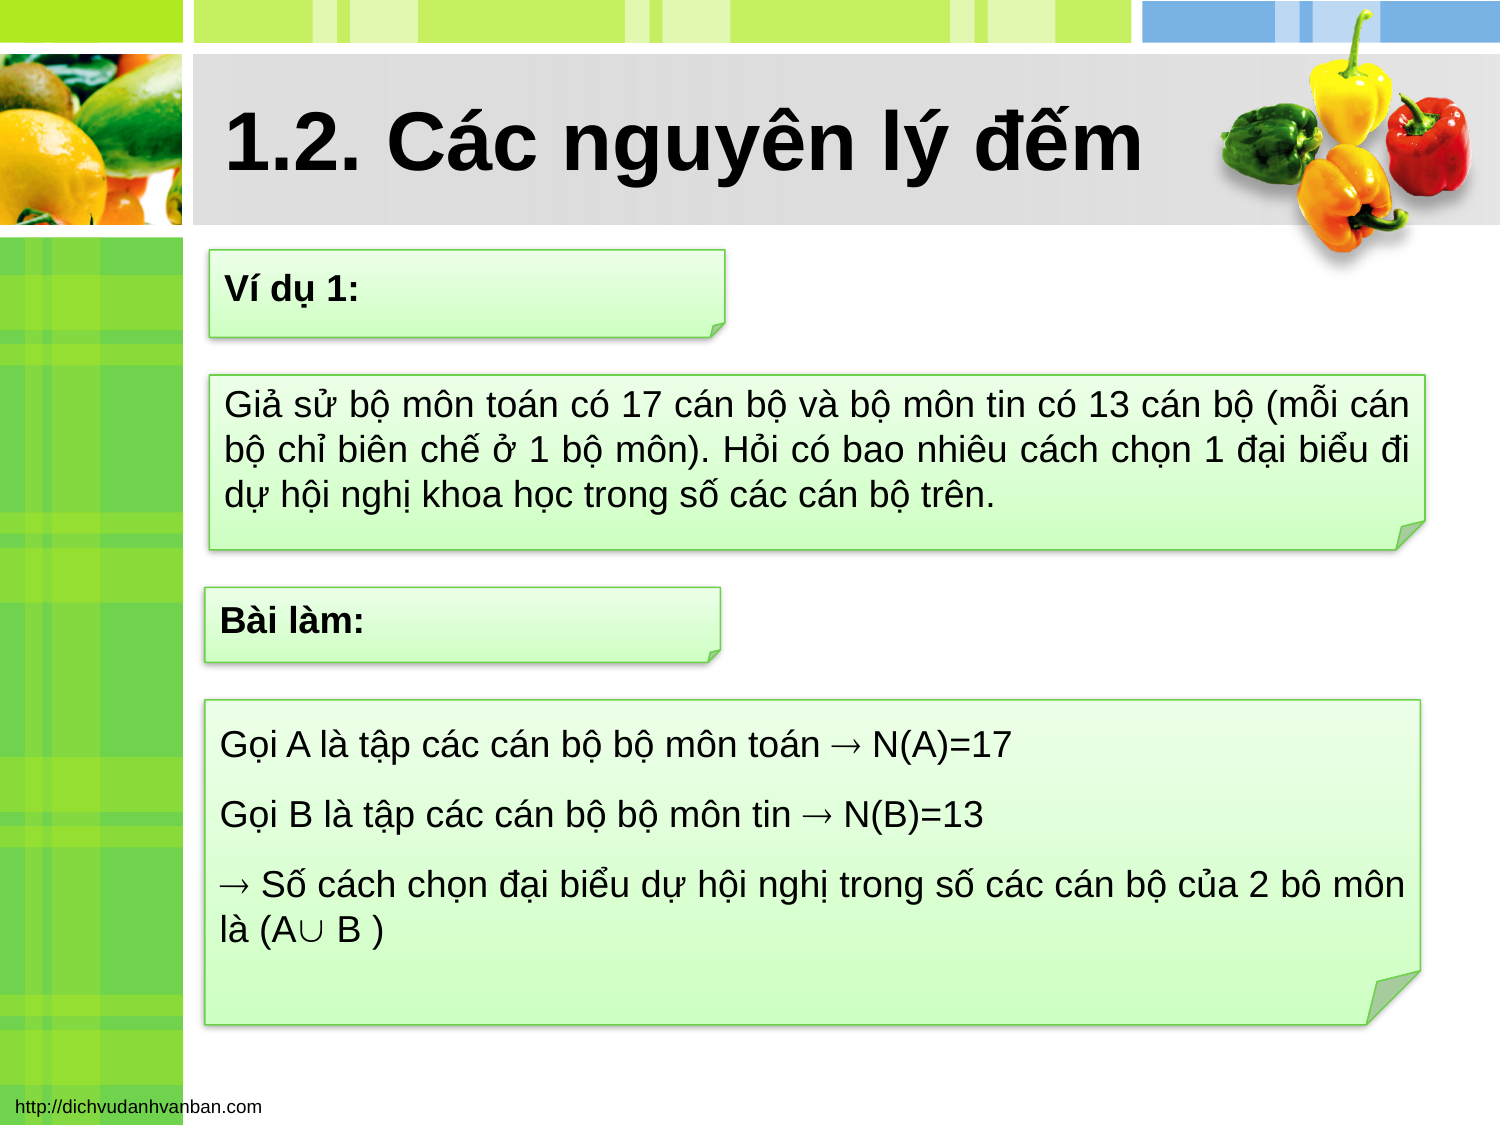

# 1.2. Các nguyên lý đếm
Ví dụ 1:
Giả sử bộ môn toán có 17 cán bộ và bộ môn tin có 13 cán bộ (mỗi cán bộ chỉ biên chế ở 1 bộ môn). Hỏi có bao nhiêu cách chọn 1 đại biểu đi dự hội nghị khoa học trong số các cán bộ trên.
Bài làm:
Gọi A là tập các cán bộ bộ môn toán → N(A)=17
Gọi B là tập các cán bộ bộ môn tin → N(B)=13
→ Số cách chọn đại biểu dự hội nghị trong số các cán bộ của 2 bô môn là (A∪ B )